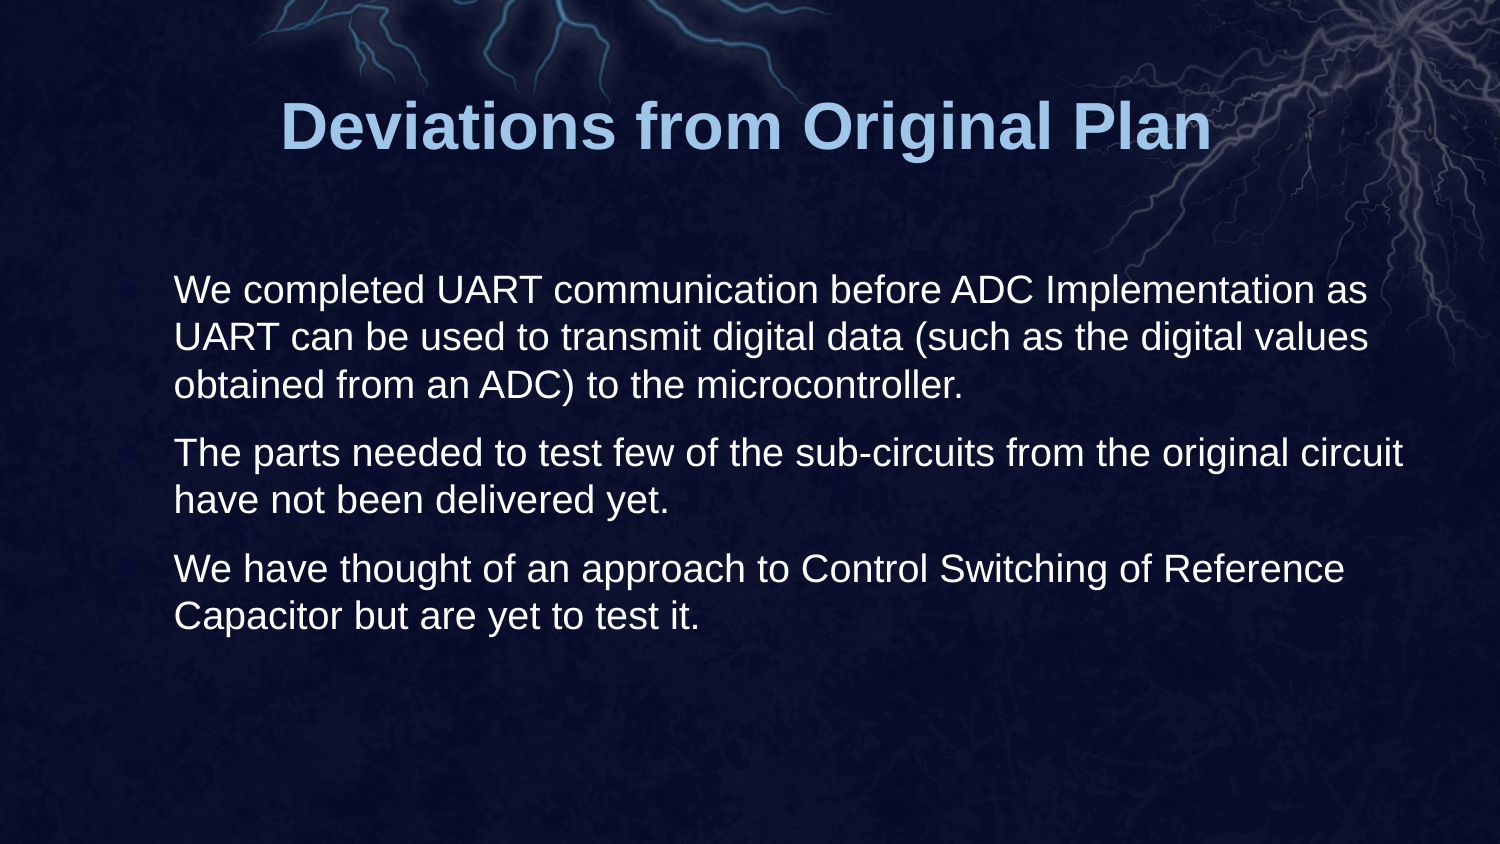

Deviations from Original Plan
# We completed UART communication before ADC Implementation as UART can be used to transmit digital data (such as the digital values obtained from an ADC) to the microcontroller.
The parts needed to test few of the sub-circuits from the original circuit have not been delivered yet.
We have thought of an approach to Control Switching of Reference Capacitor but are yet to test it.